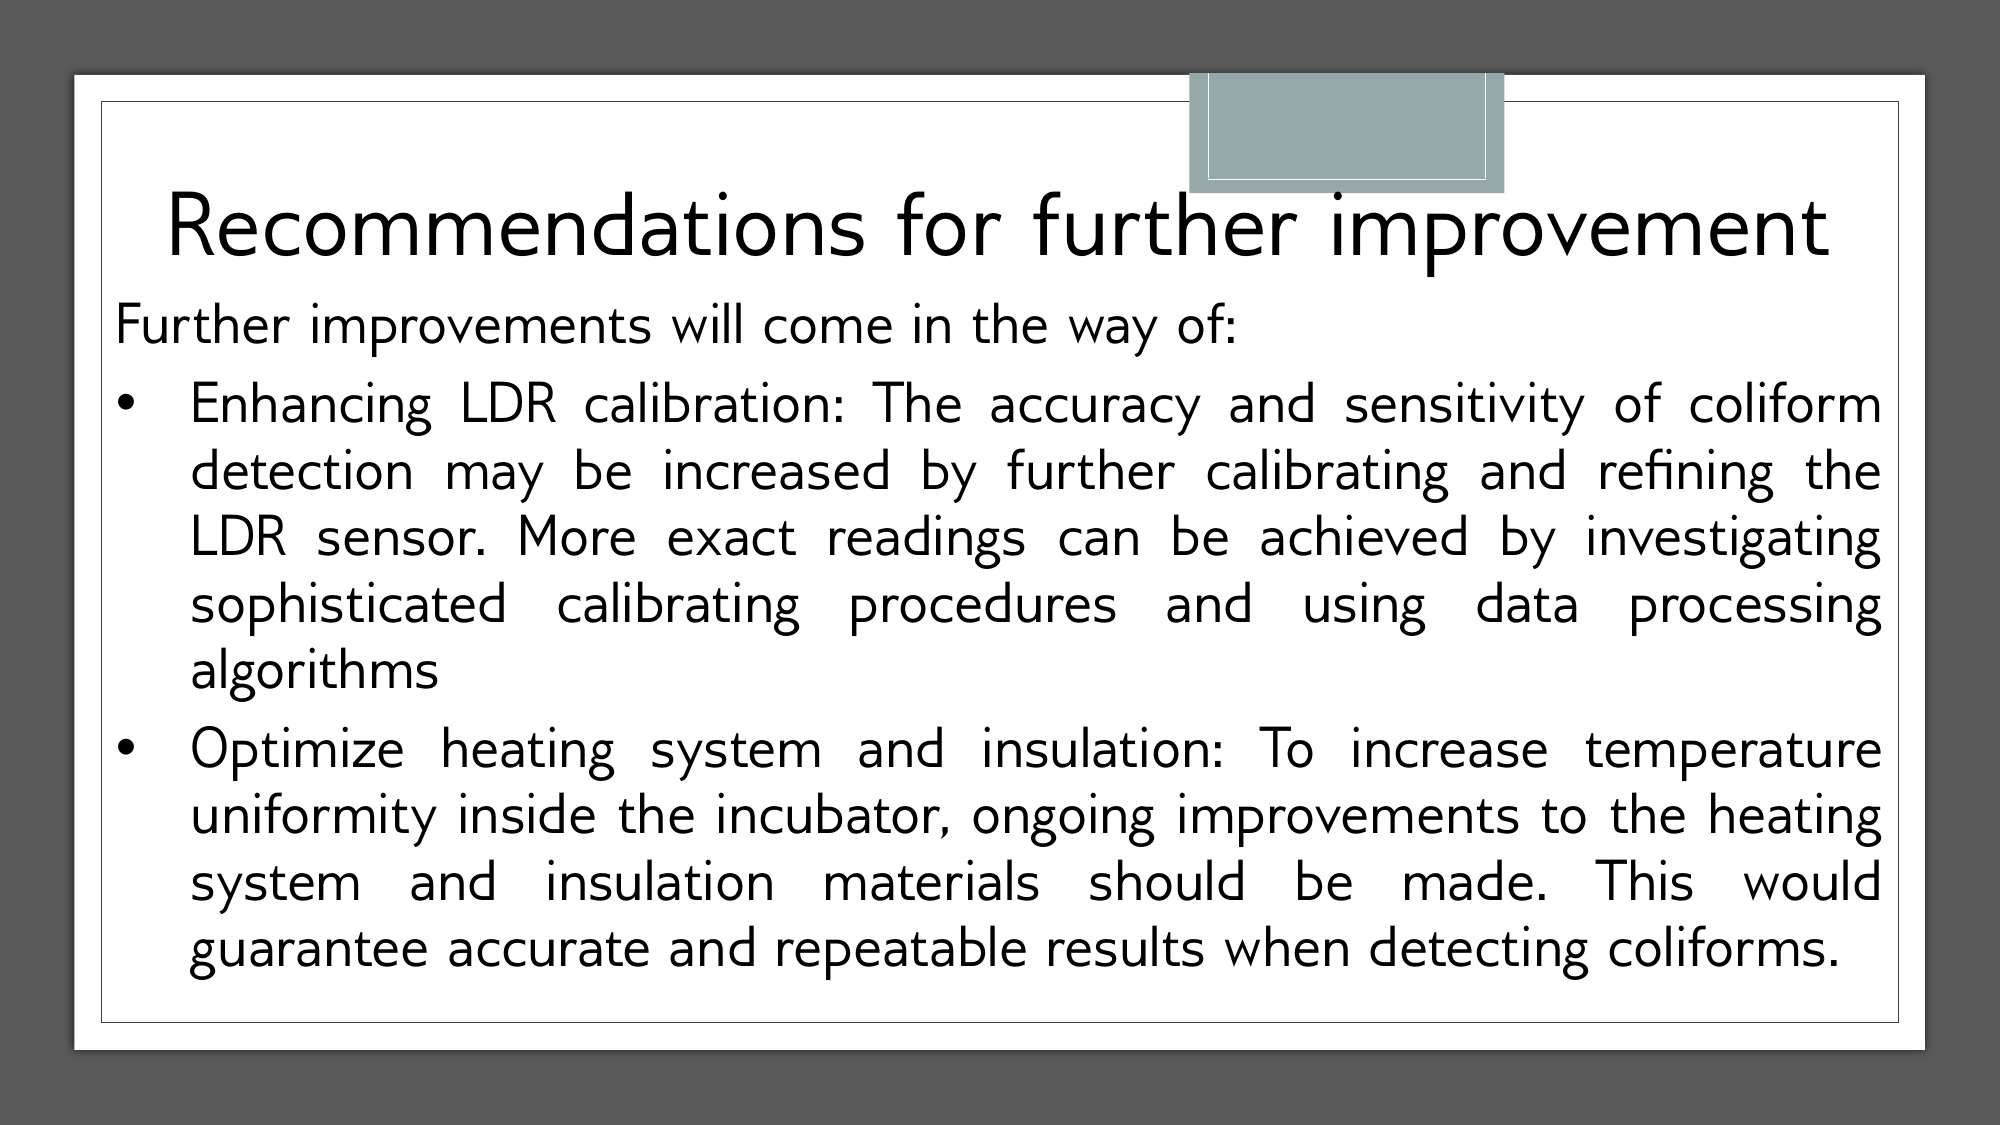

Recommendations for further improvement
Further improvements will come in the way of:
Enhancing LDR calibration: The accuracy and sensitivity of coliform detection may be increased by further calibrating and refining the LDR sensor. More exact readings can be achieved by investigating sophisticated calibrating procedures and using data processing algorithms
Optimize heating system and insulation: To increase temperature uniformity inside the incubator, ongoing improvements to the heating system and insulation materials should be made. This would guarantee accurate and repeatable results when detecting coliforms.